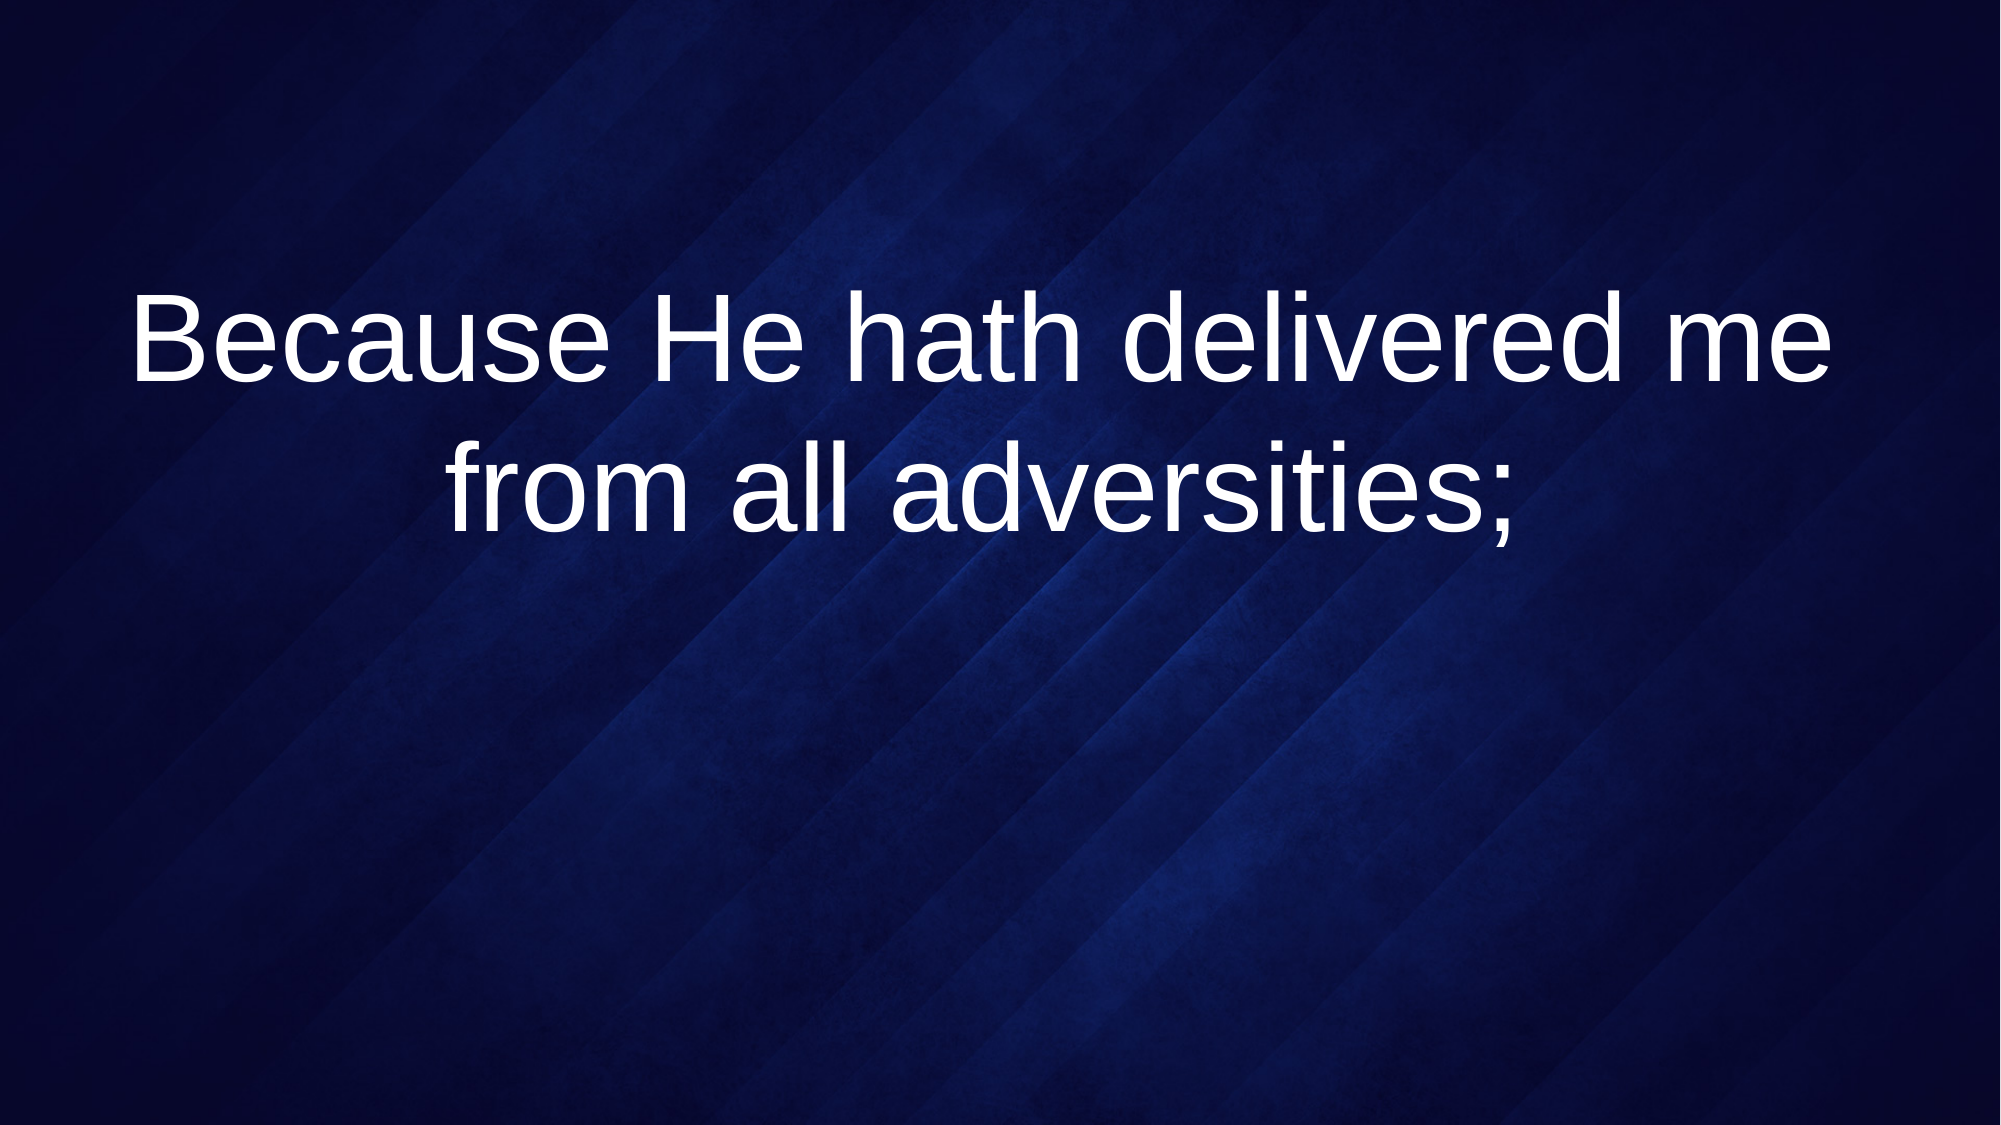

# Because He hath delivered me from all adversities;